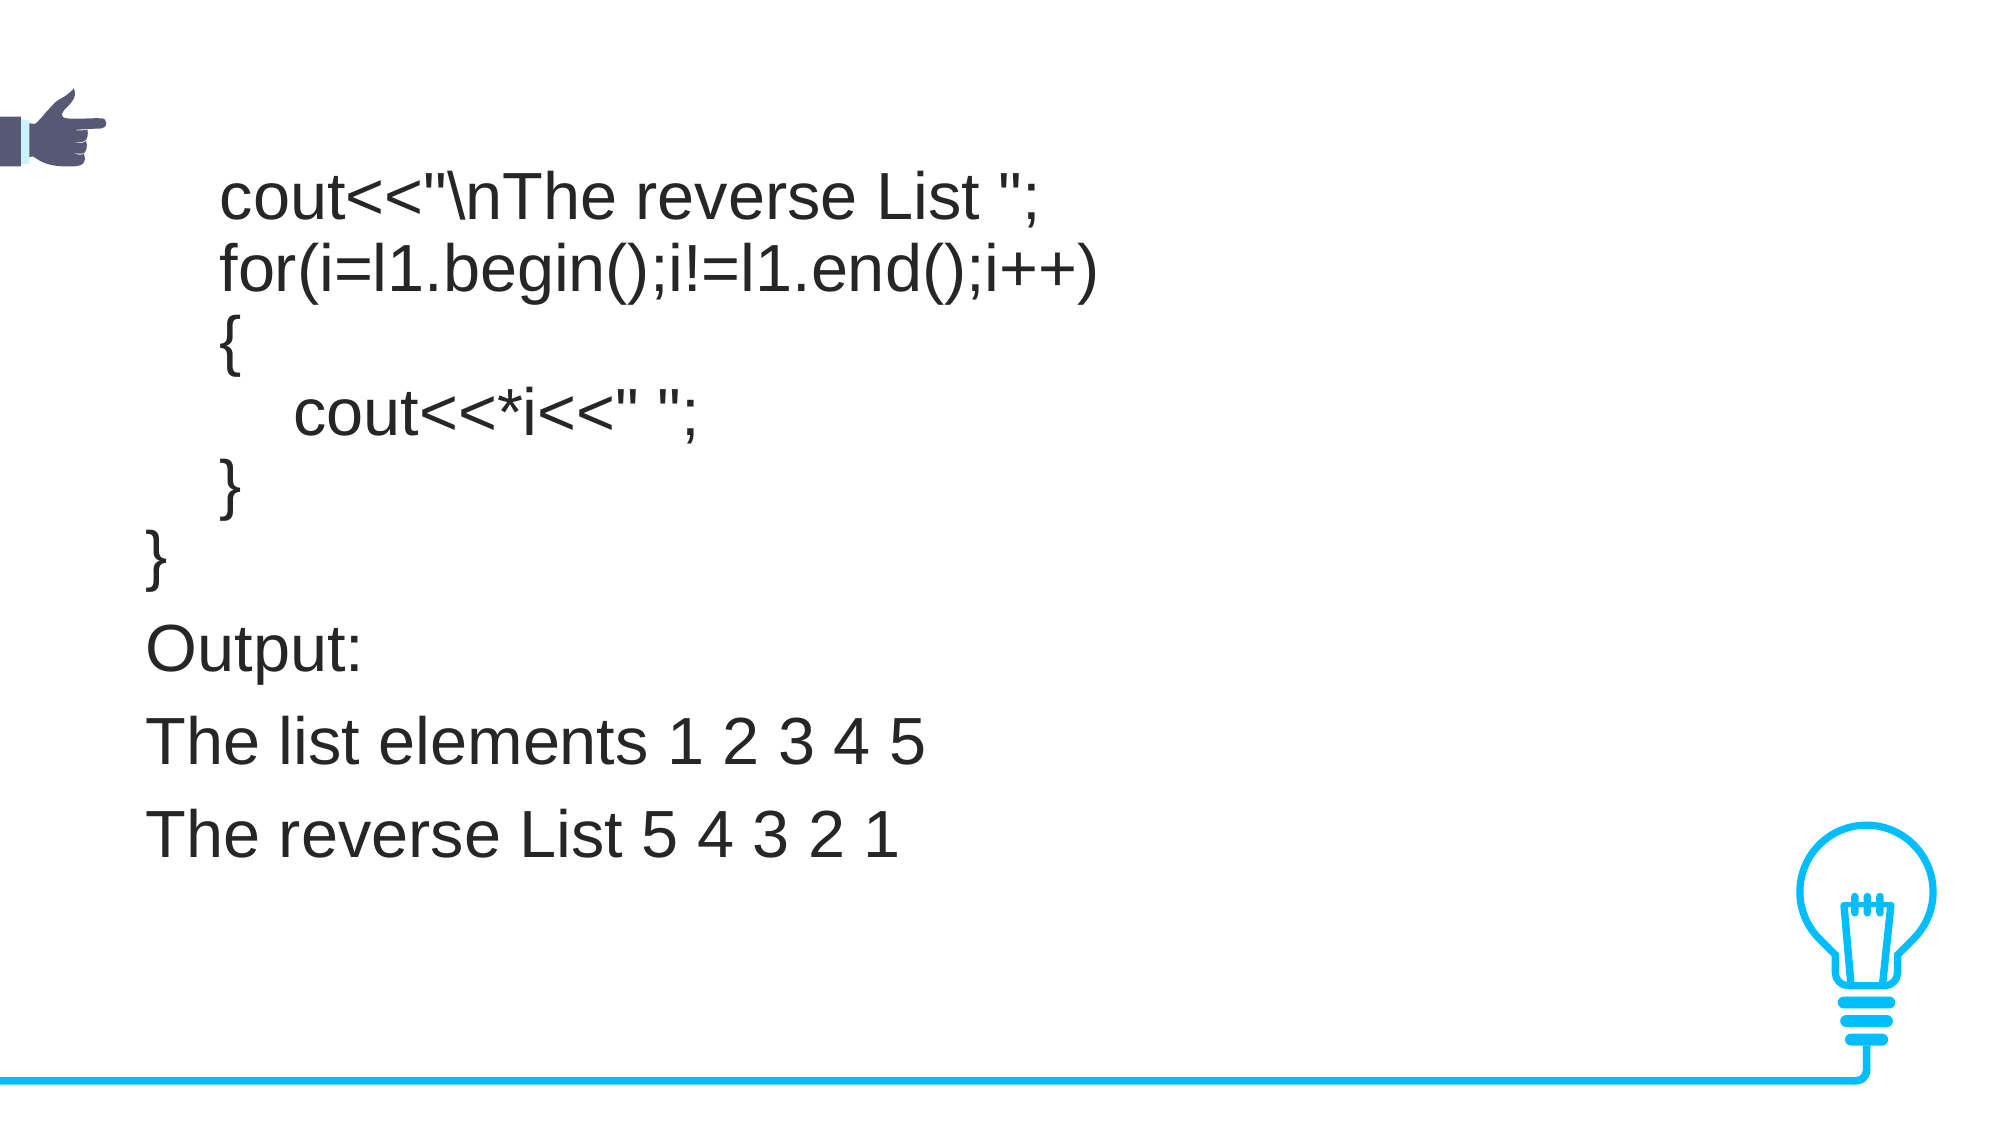

cout<<"\nThe reverse List ";
    for(i=l1.begin();i!=l1.end();i++)
    {
        cout<<*i<<" ";
    }
}
Output:
The list elements 1 2 3 4 5
The reverse List 5 4 3 2 1